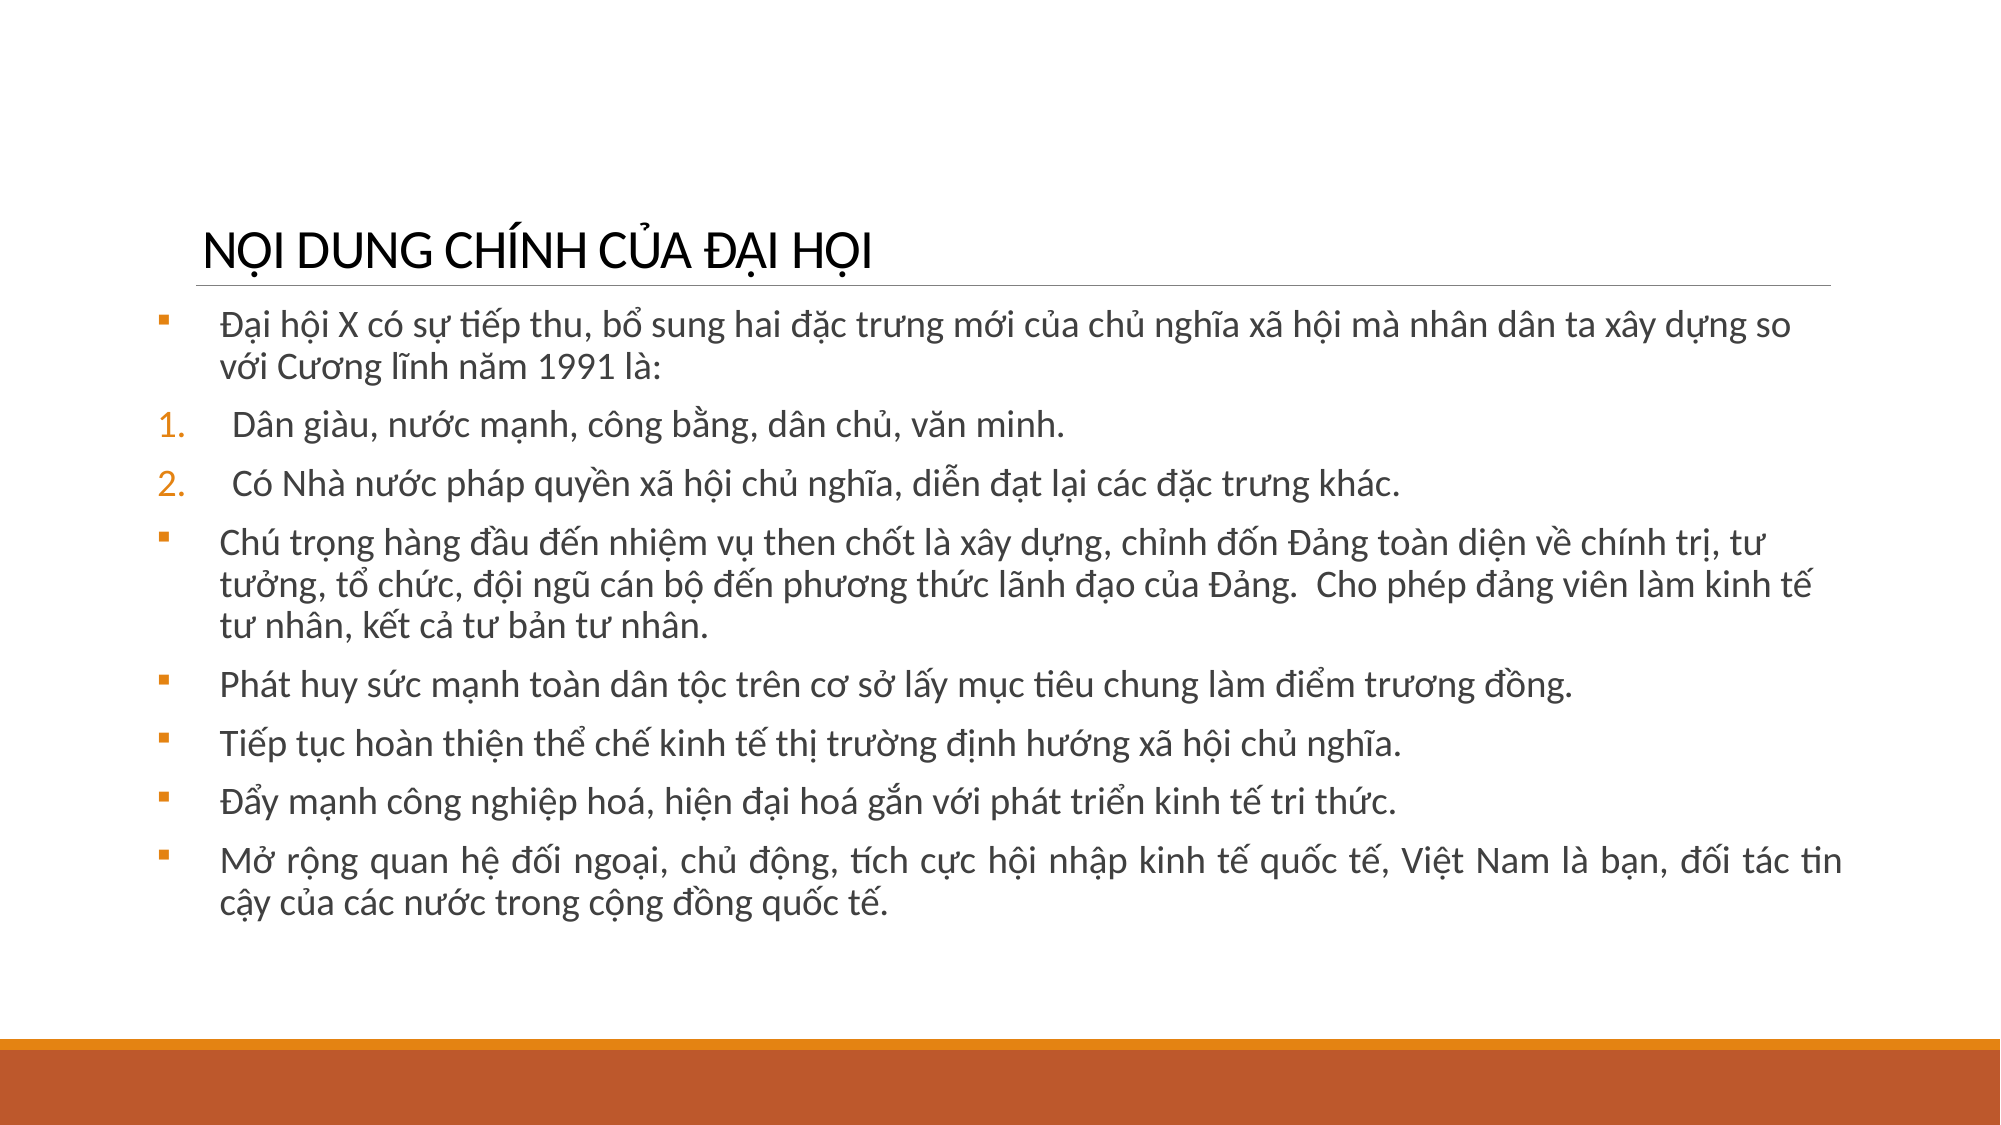

# NỘI DUNG CHÍNH CỦA ĐẠI HỘI
Đại hội X có sự tiếp thu, bổ sung hai đặc trưng mới của chủ nghĩa xã hội mà nhân dân ta xây dựng so với Cương lĩnh năm 1991 là:
Dân giàu, nước mạnh, công bằng, dân chủ, văn minh.
Có Nhà nước pháp quyền xã hội chủ nghĩa, diễn đạt lại các đặc trưng khác.
Chú trọng hàng đầu đến nhiệm vụ then chốt là xây dựng, chỉnh đốn Ðảng toàn diện về chính trị, tư tưởng, tổ chức, đội ngũ cán bộ đến phương thức lãnh đạo của Đảng.  Cho phép đảng viên làm kinh tế tư nhân, kết cả tư bản tư nhân.
Phát huy sức mạnh toàn dân tộc trên cơ sở lấy mục tiêu chung làm điểm trương đồng.
Tiếp tục hoàn thiện thể chế kinh tế thị trư­ờng định h­ướng xã hội chủ nghĩa.
Đẩy mạnh công nghiệp hoá, hiện đại hoá gắn với phát triển kinh tế tri thức.
Mở rộng quan hệ đối ngoại, chủ động, tích cực hội nhập kinh tế quốc tế, Việt Nam là bạn, đối tác tin cậy của các nước trong cộng đồng quốc tế.

275